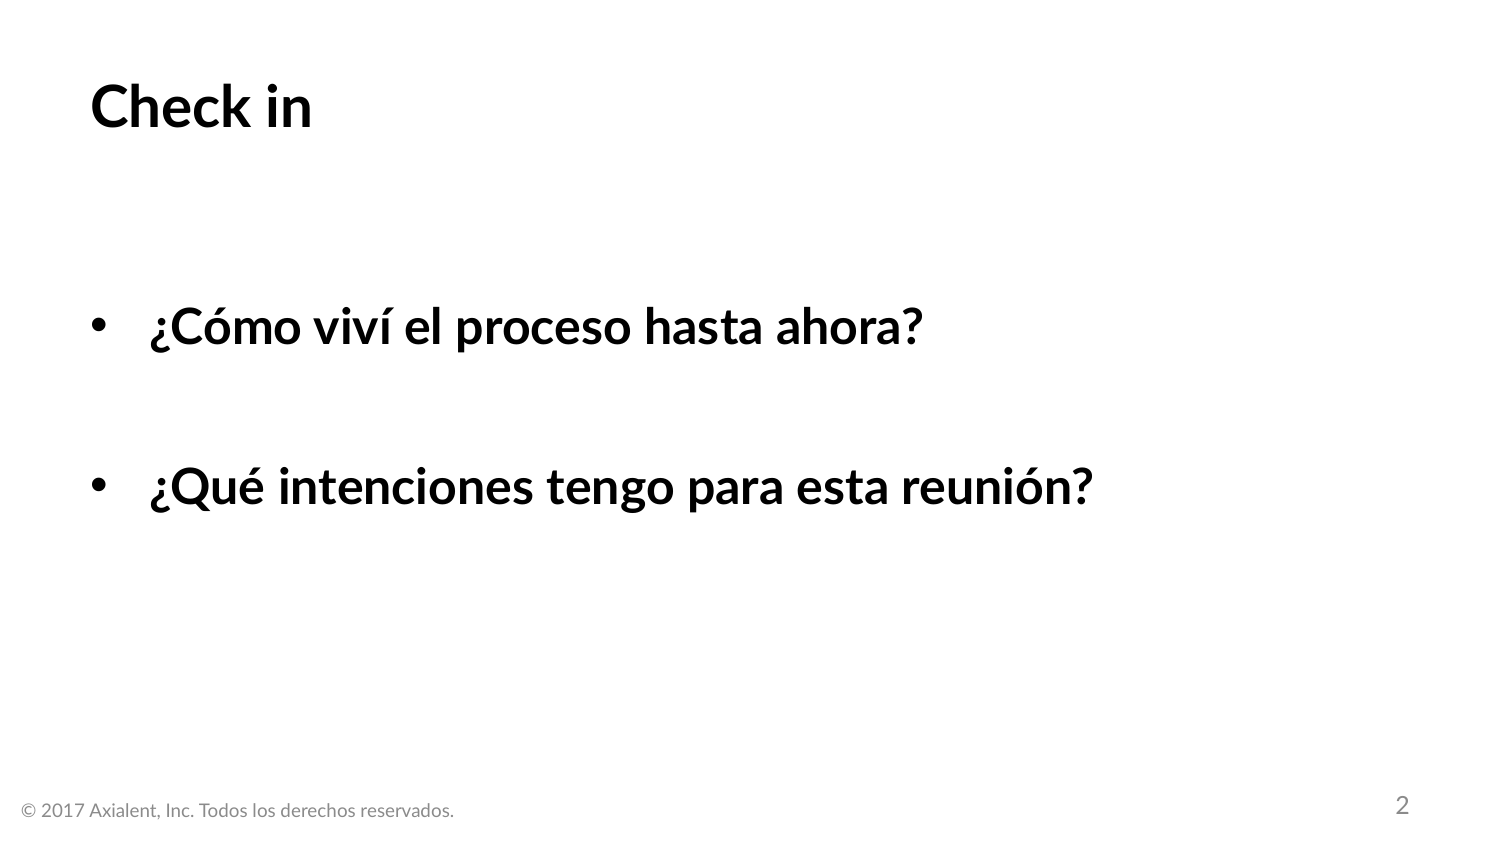

# Check in
¿Cómo viví el proceso hasta ahora?
¿Qué intenciones tengo para esta reunión?
2
© 2017 Axialent, Inc. Todos los derechos reservados.